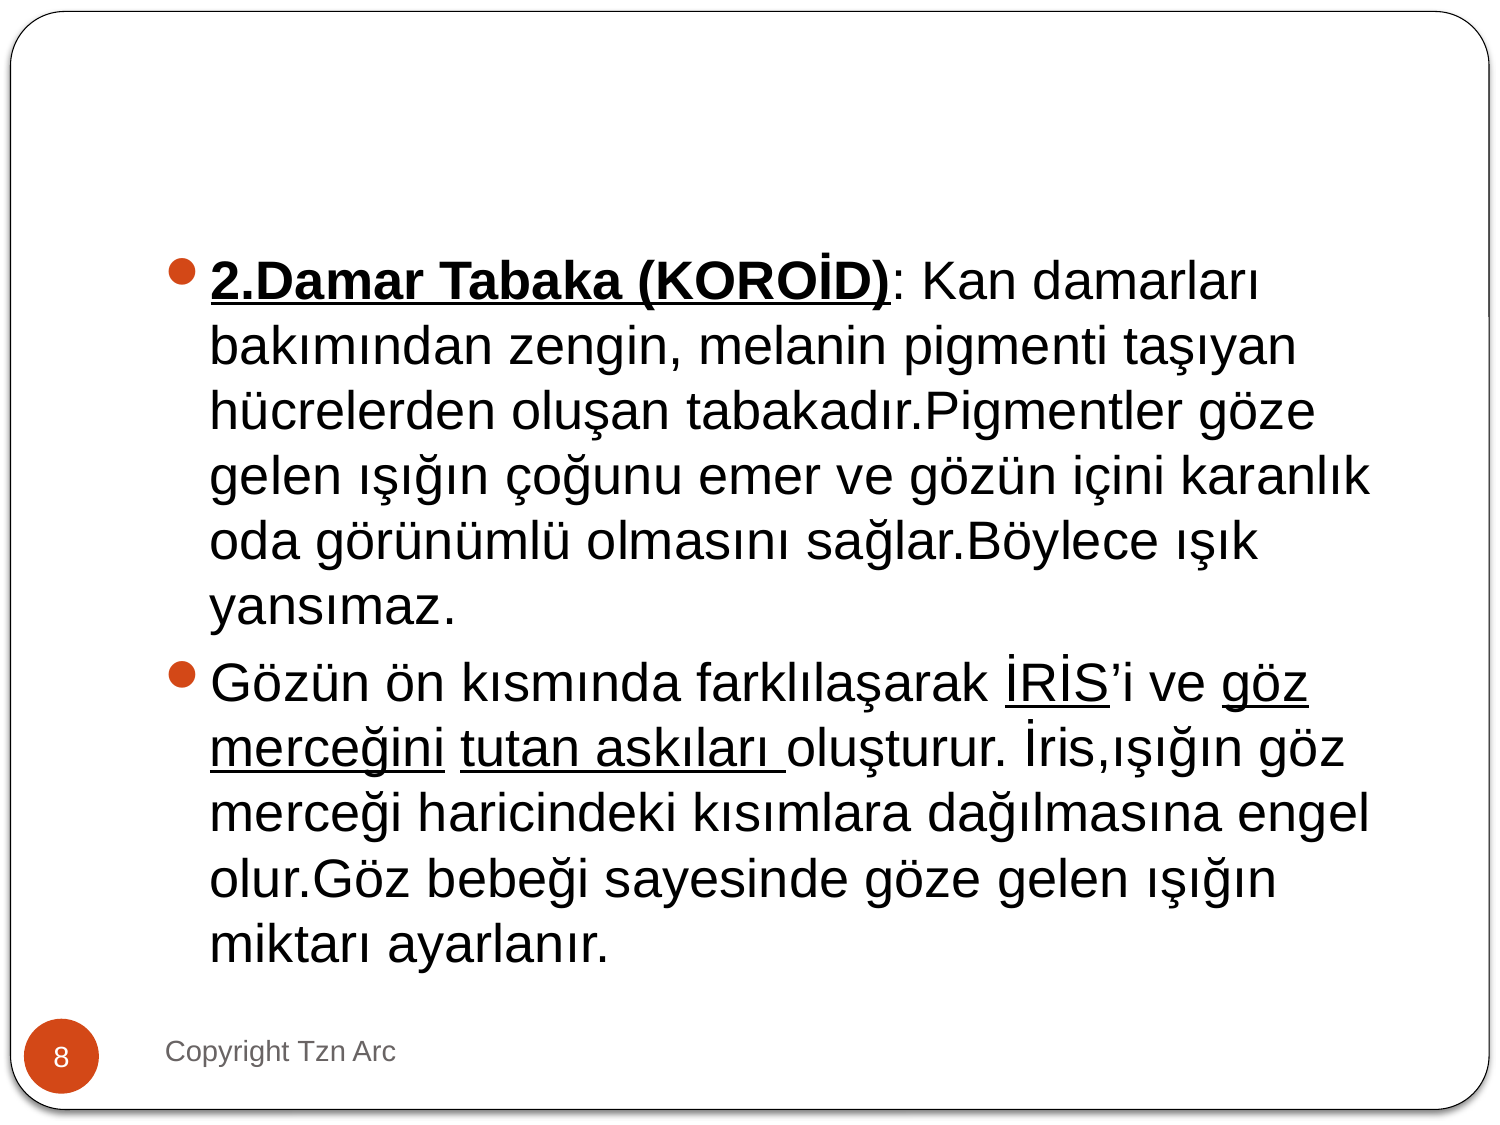

#
2.Damar Tabaka (KOROİD): Kan damarları bakımından zengin, melanin pigmenti taşıyan hücrelerden oluşan tabakadır.Pigmentler göze gelen ışığın çoğunu emer ve gözün içini karanlık oda görünümlü olmasını sağlar.Böylece ışık yansımaz.
Gözün ön kısmında farklılaşarak İRİS’i ve göz merceğini tutan askıları oluşturur. İris,ışığın göz merceği haricindeki kısımlara dağılmasına engel olur.Göz bebeği sayesinde göze gelen ışığın miktarı ayarlanır.
Copyright Tzn Arc
8